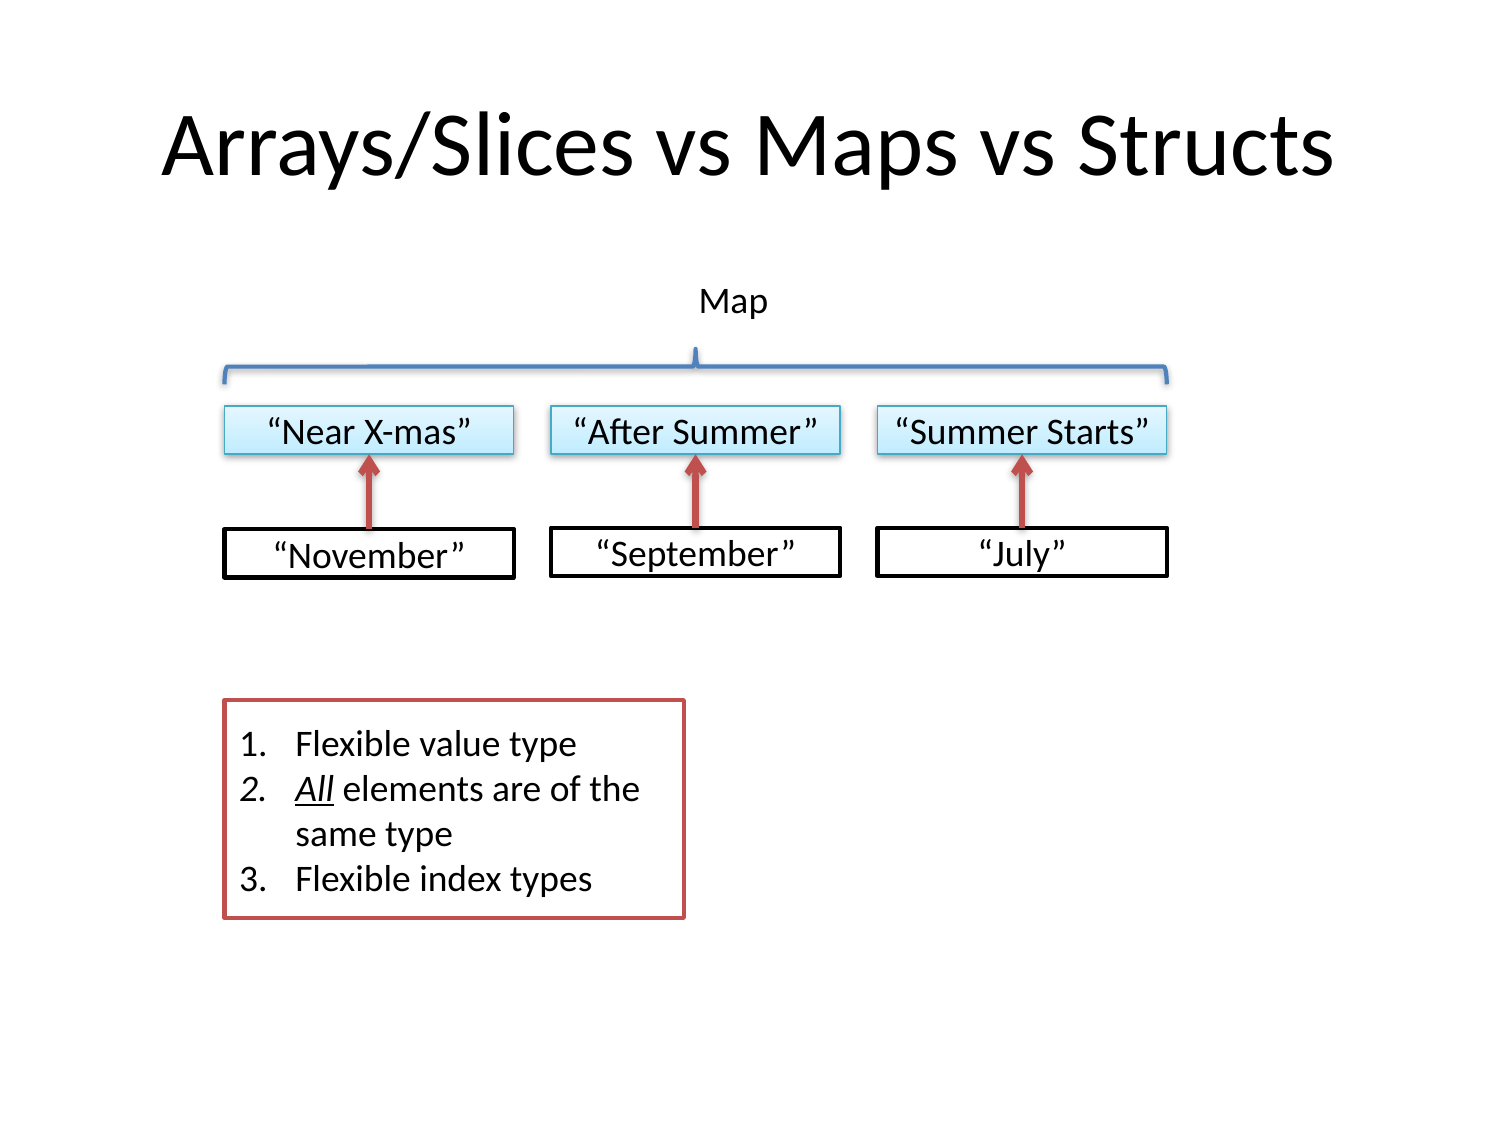

# Arrays/Slices vs Maps vs Structs
Map
“Near X-mas”
“After Summer”
“Summer Starts”
“September”
“July”
“November”
Flexible value type
All elements are of the same type
Flexible index types